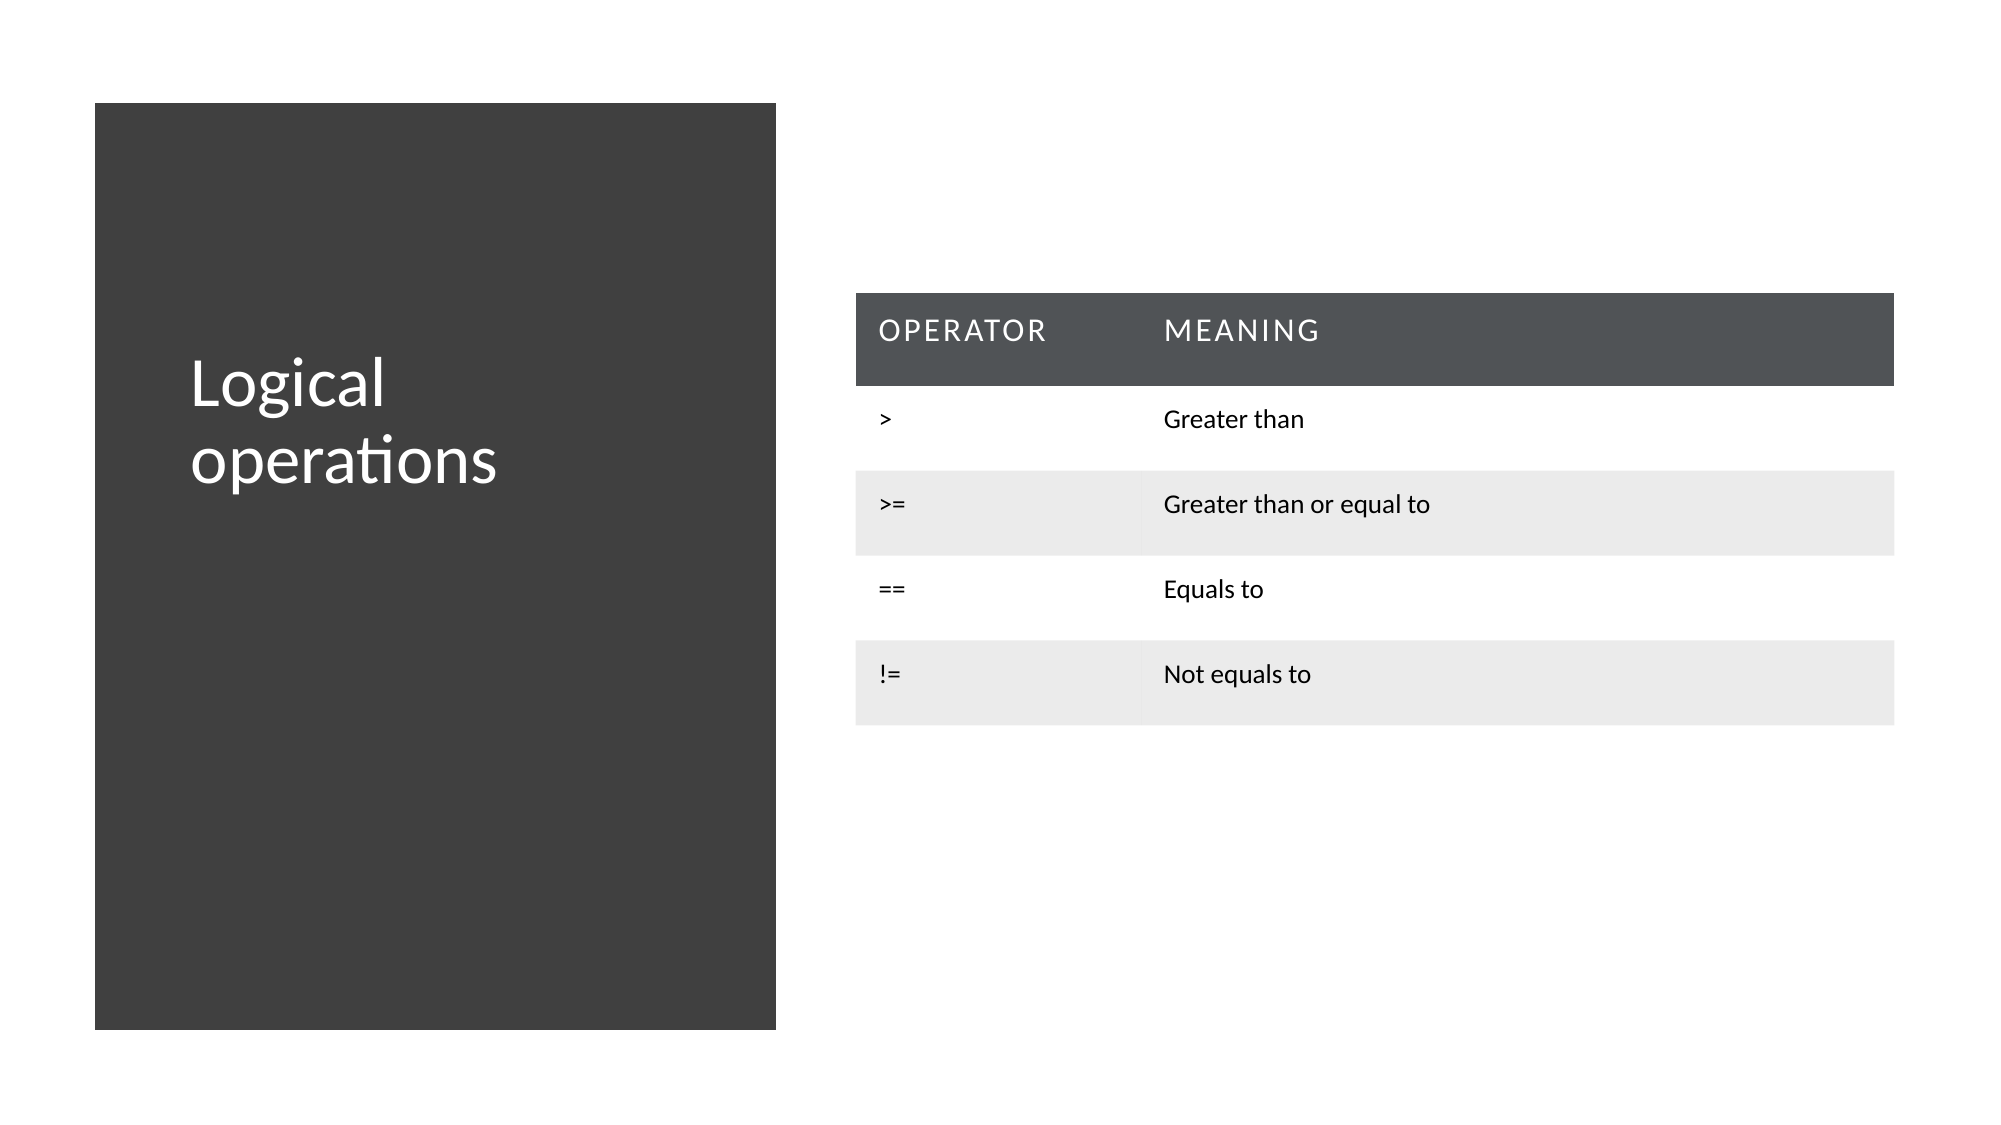

# Logical operations
| Operator | Meaning |
| --- | --- |
| > | Greater than |
| >= | Greater than or equal to |
| == | Equals to |
| != | Not equals to |
|  |  |